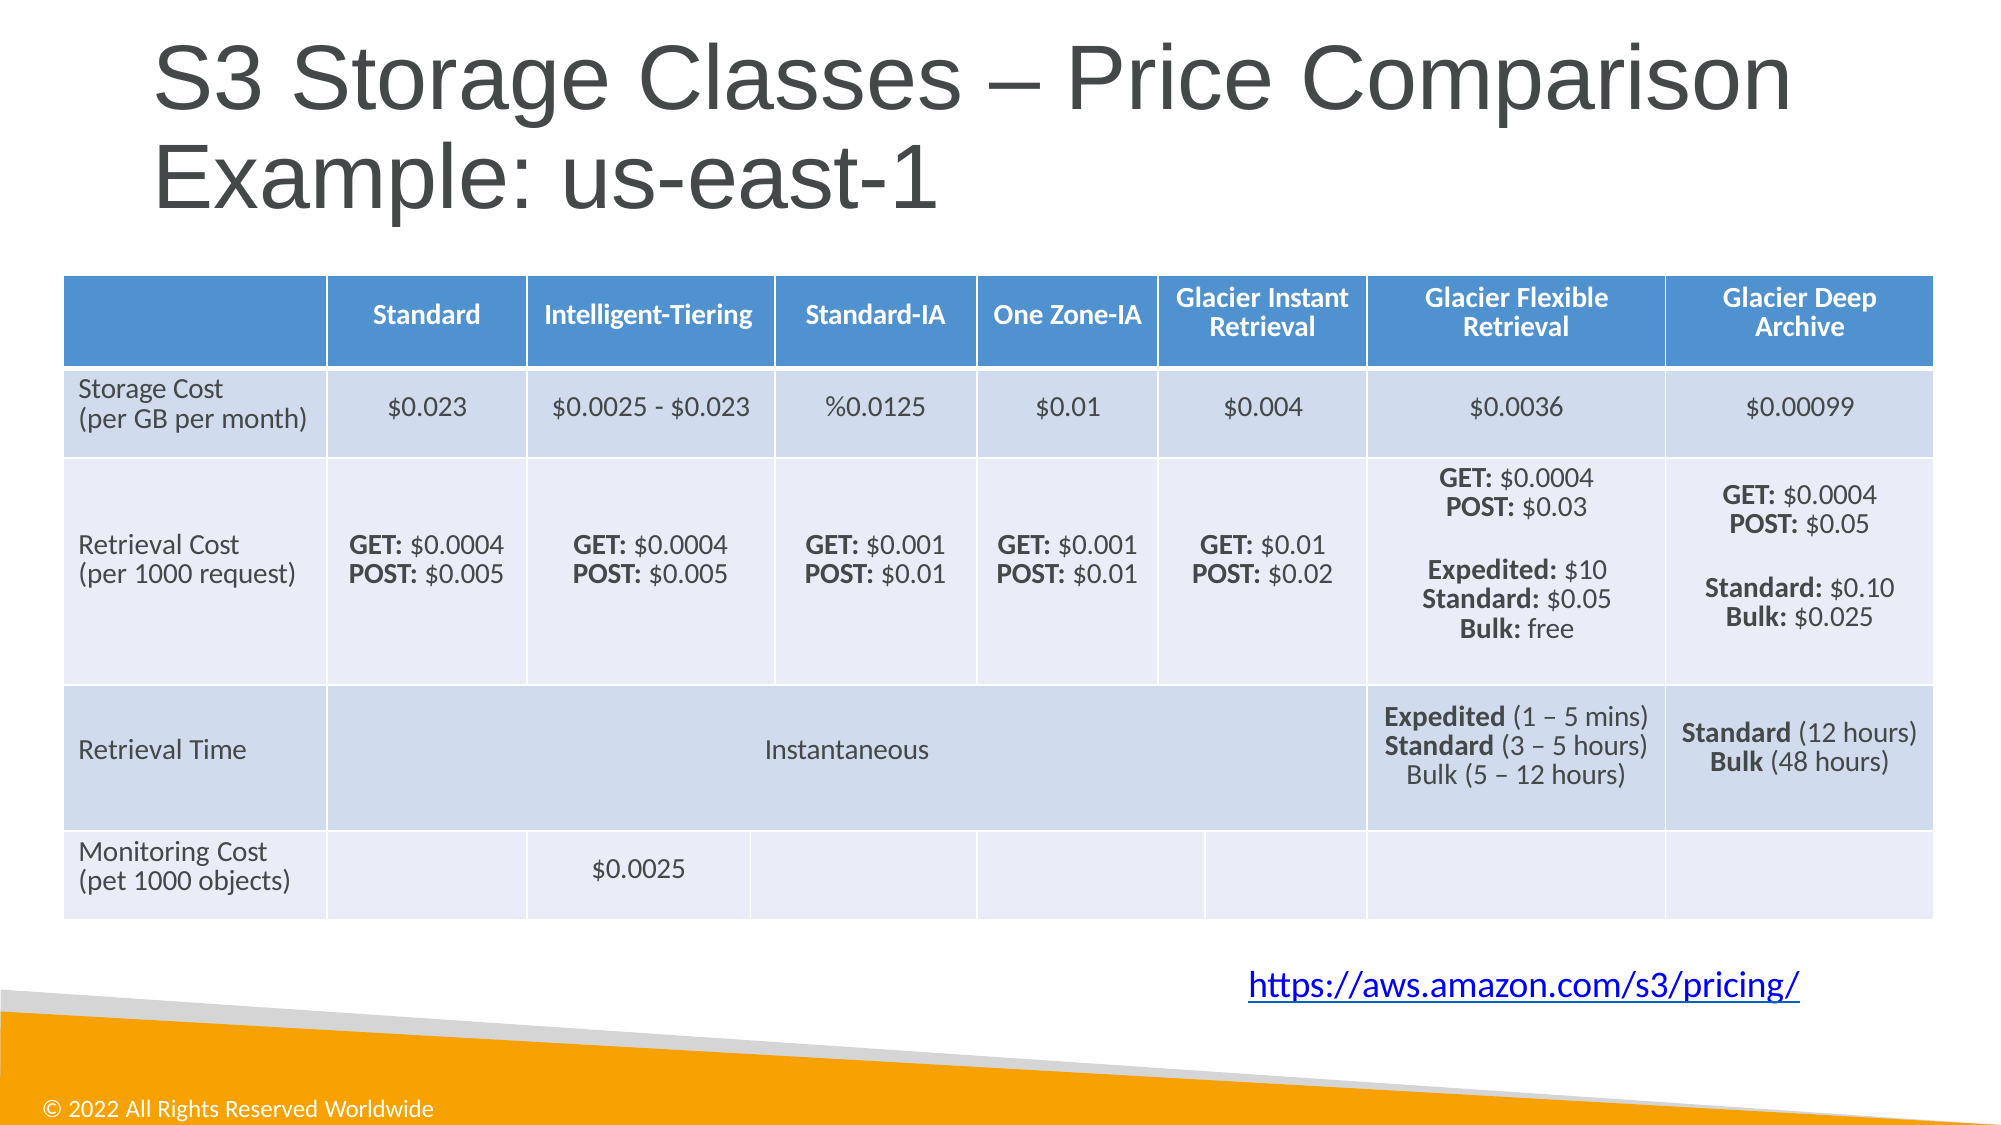

# S3 Storage Classes – Price Comparison Example: us-east-1
|  | Standard | Intelligent-Tiering |  | Standard-IA | One Zone-IA | Glacier Instant Retrieval |  | Glacier Flexible Retrieval | Glacier Deep Archive |
| --- | --- | --- | --- | --- | --- | --- | --- | --- | --- |
| Storage Cost (per GB per month) | $0.023 | $0.0025 - $0.023 |  | %0.0125 | $0.01 | $0.004 |  | $0.0036 | $0.00099 |
| Retrieval Cost (per 1000 request) | GET: $0.0004 POST: $0.005 | GET: $0.0004 POST: $0.005 |  | GET: $0.001 POST: $0.01 | GET: $0.001 POST: $0.01 | GET: $0.01 POST: $0.02 |  | GET: $0.0004 POST: $0.03 Expedited: $10 Standard: $0.05 Bulk: free | GET: $0.0004 POST: $0.05 Standard: $0.10 Bulk: $0.025 |
| Retrieval Time | Instantaneous |  |  |  |  |  |  | Expedited (1 – 5 mins) Standard (3 – 5 hours) Bulk (5 – 12 hours) | Standard (12 hours) Bulk (48 hours) |
| Monitoring Cost (pet 1000 objects) |  | $0.0025 |  |  |  |  |  |  |  |
https://aws.amazon.com/s3/pricing/
© 2022 All Rights Reserved Worldwide